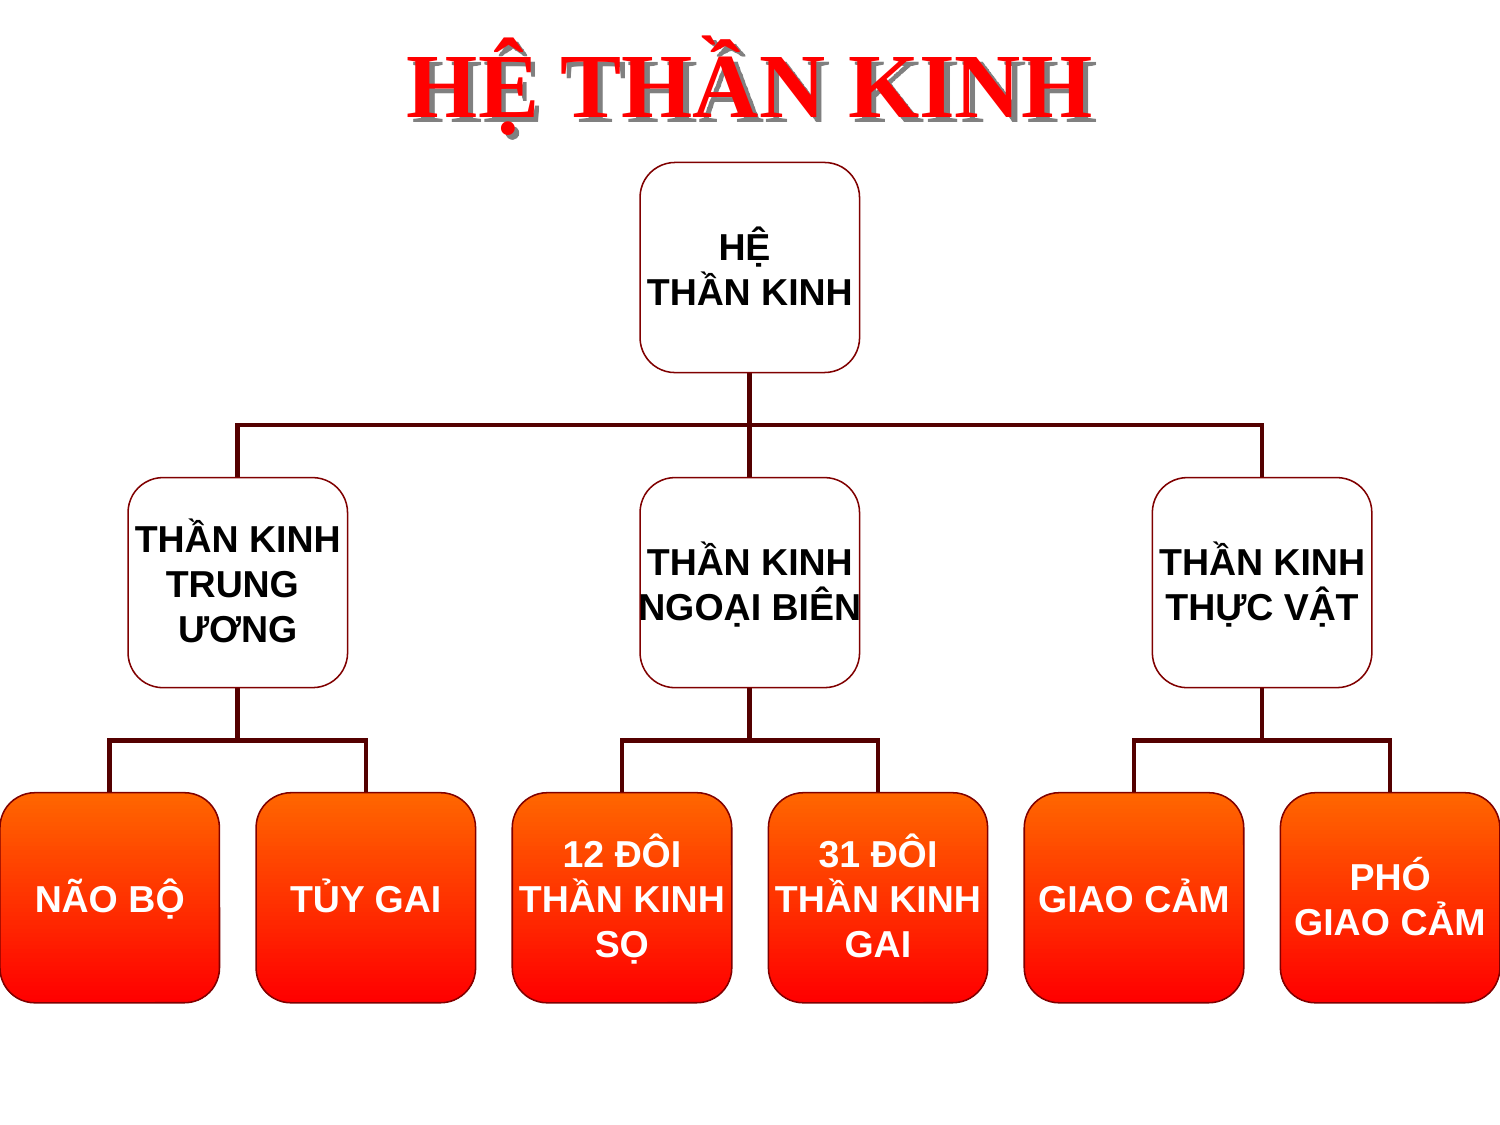

# HỆ THẦN KINH
HỆ
THẦN KINH
THẦN KINH
TRUNG
ƯƠNG
THẦN KINH
NGOẠI BIÊN
THẦN KINH
THỰC VẬT
NÃO BỘ
TỦY GAI
12 ĐÔI
THẦN KINH
SỌ
31 ĐÔI
THẦN KINH
GAI
GIAO CẢM
PHÓ
GIAO CẢM